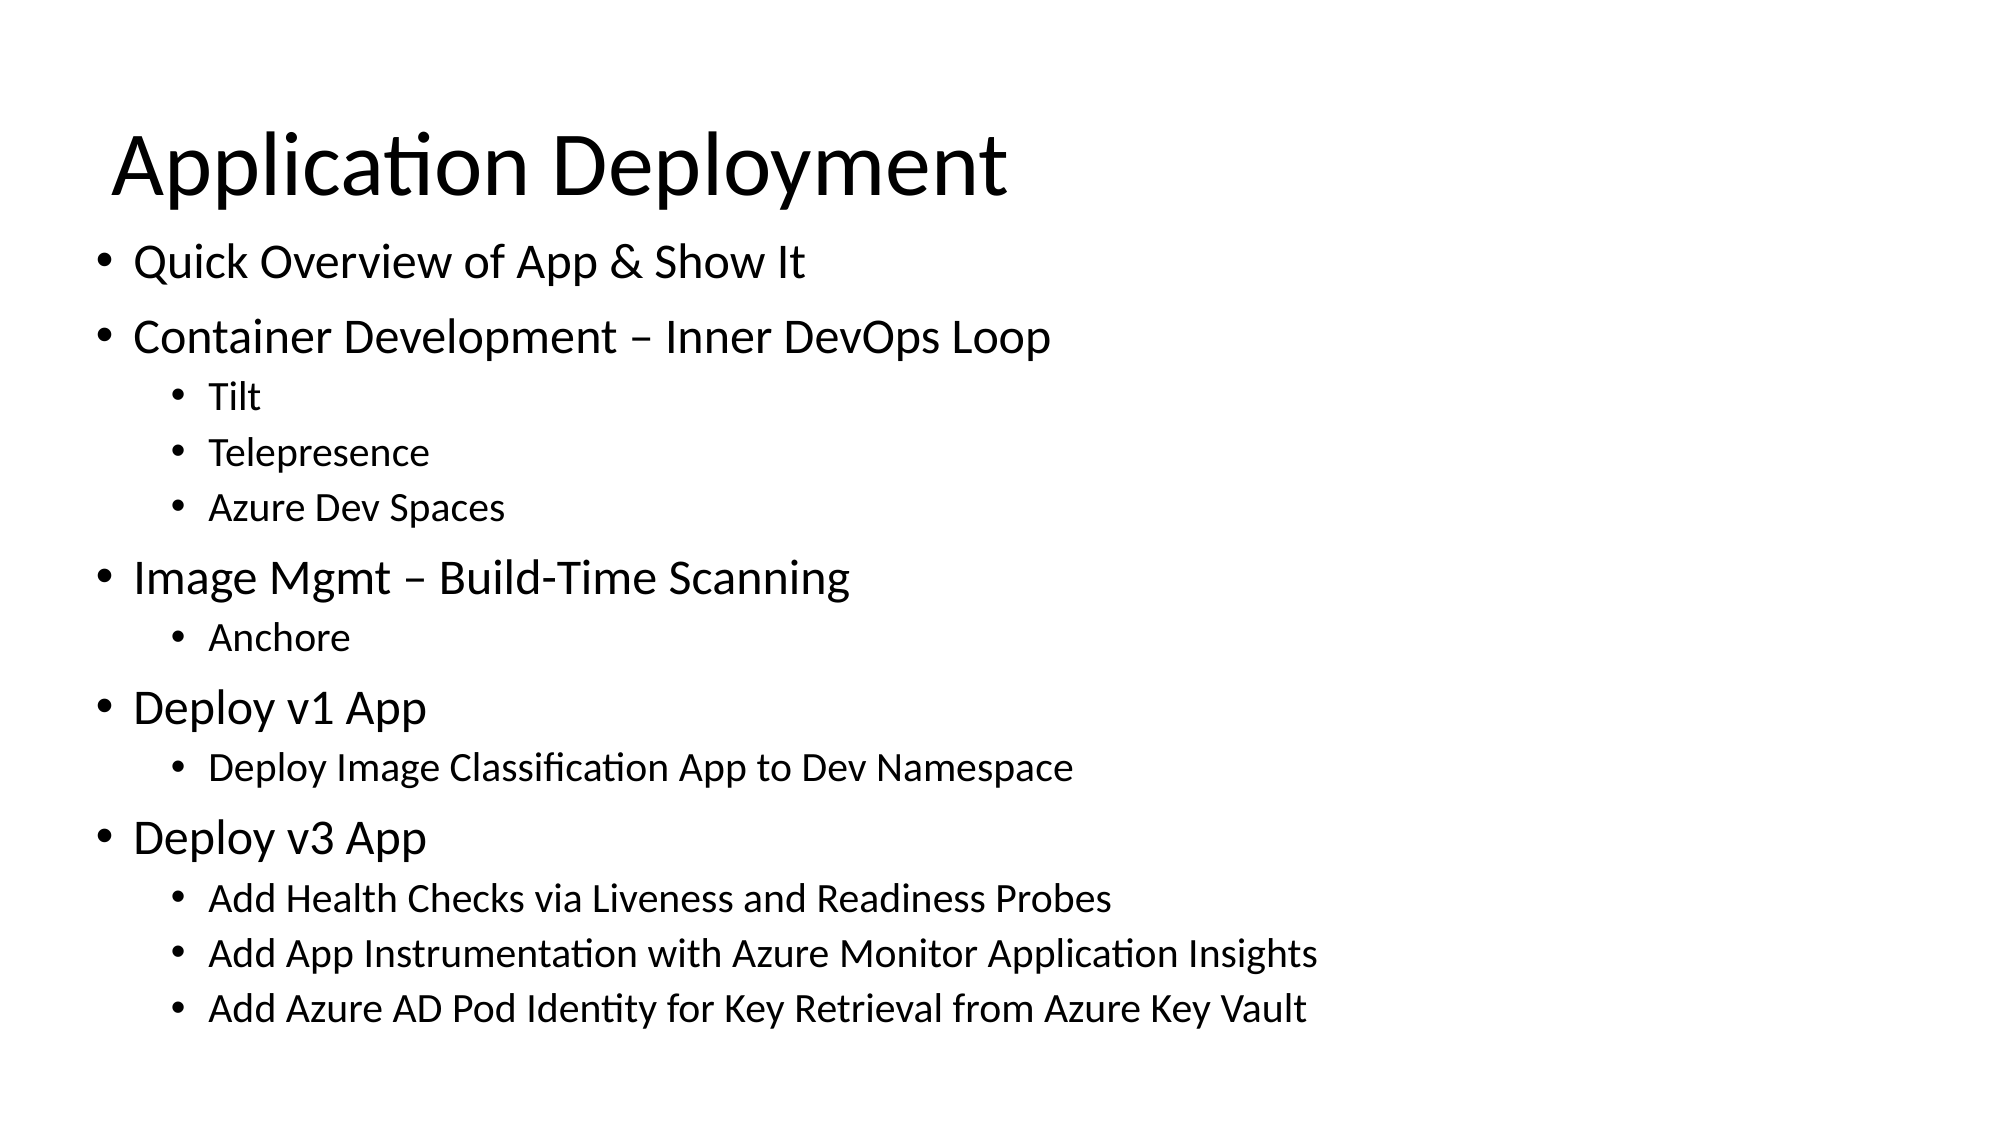

# Application Deployment
Quick Overview of App & Show It
Container Development – Inner DevOps Loop
Tilt
Telepresence
Azure Dev Spaces
Image Mgmt – Build-Time Scanning
Anchore
Deploy v1 App
Deploy Image Classification App to Dev Namespace
Deploy v3 App
Add Health Checks via Liveness and Readiness Probes
Add App Instrumentation with Azure Monitor Application Insights
Add Azure AD Pod Identity for Key Retrieval from Azure Key Vault